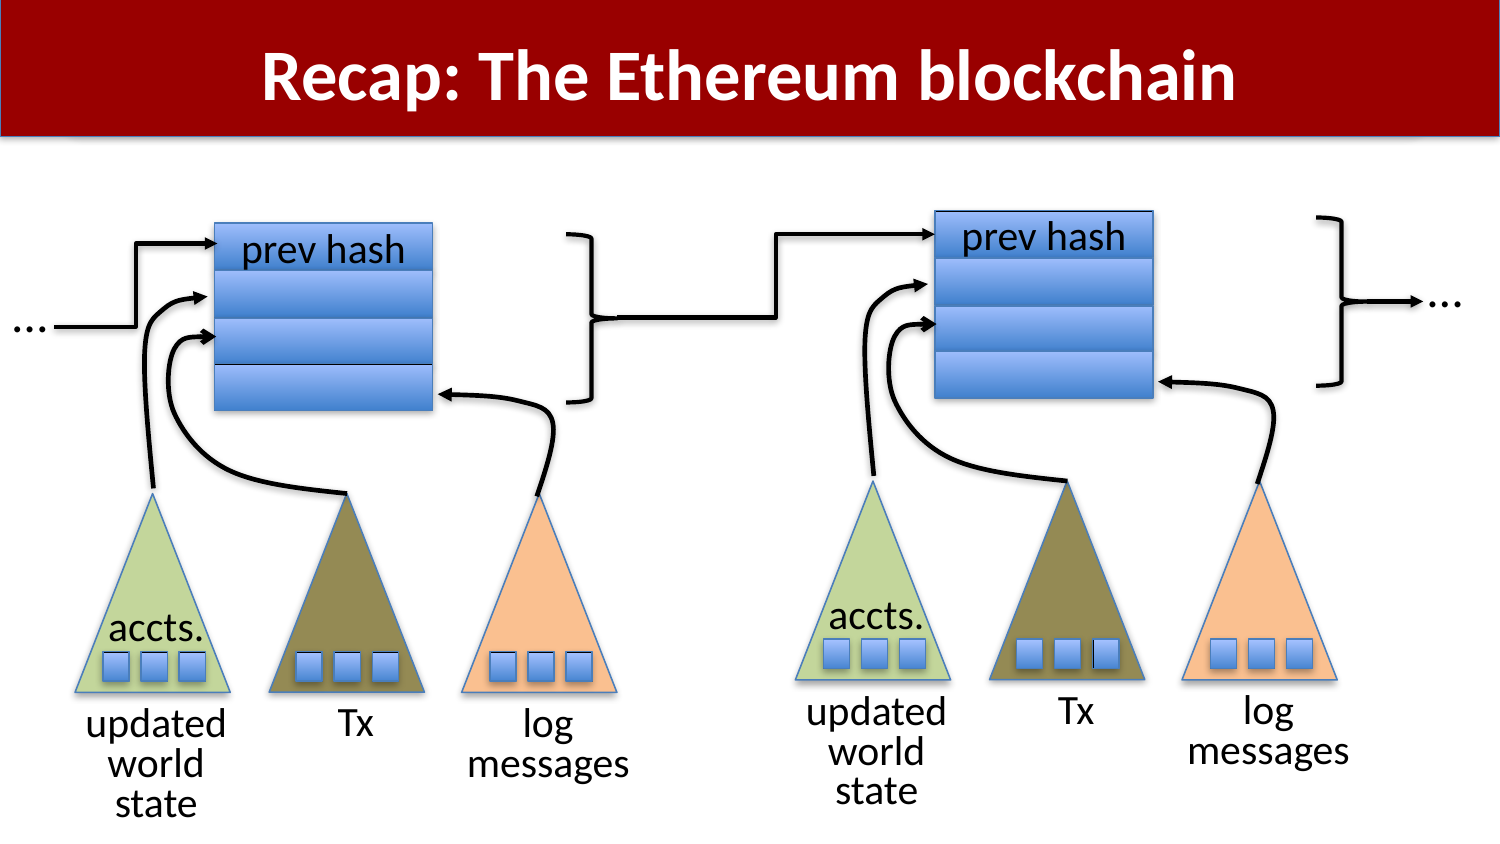

# Recap: The Ethereum blockchain
prev hash

accts.

Tx
log
messages
updated
world
state

…
prev hash

accts.

Tx
log
messages
updated
world
state
…